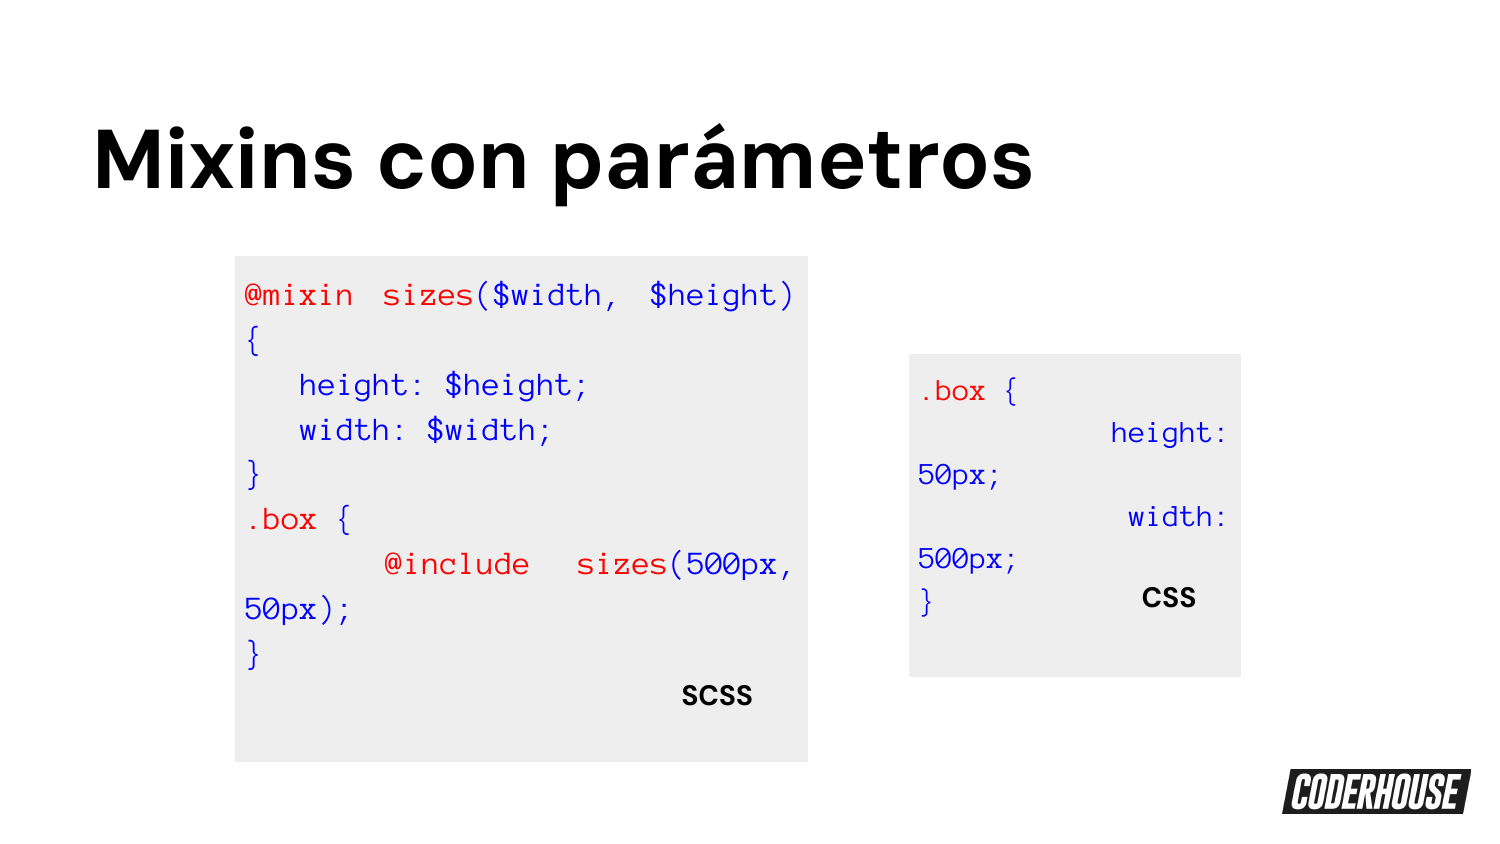

Mixins con parámetros
| @mixin sizes($width, $height) { height: $height; width: $width; } .box { @include sizes(500px, 50px); } |
| --- |
|  |
| .box { height: 50px; width: 500px; } |
| --- |
|  |
CSS
SCSS